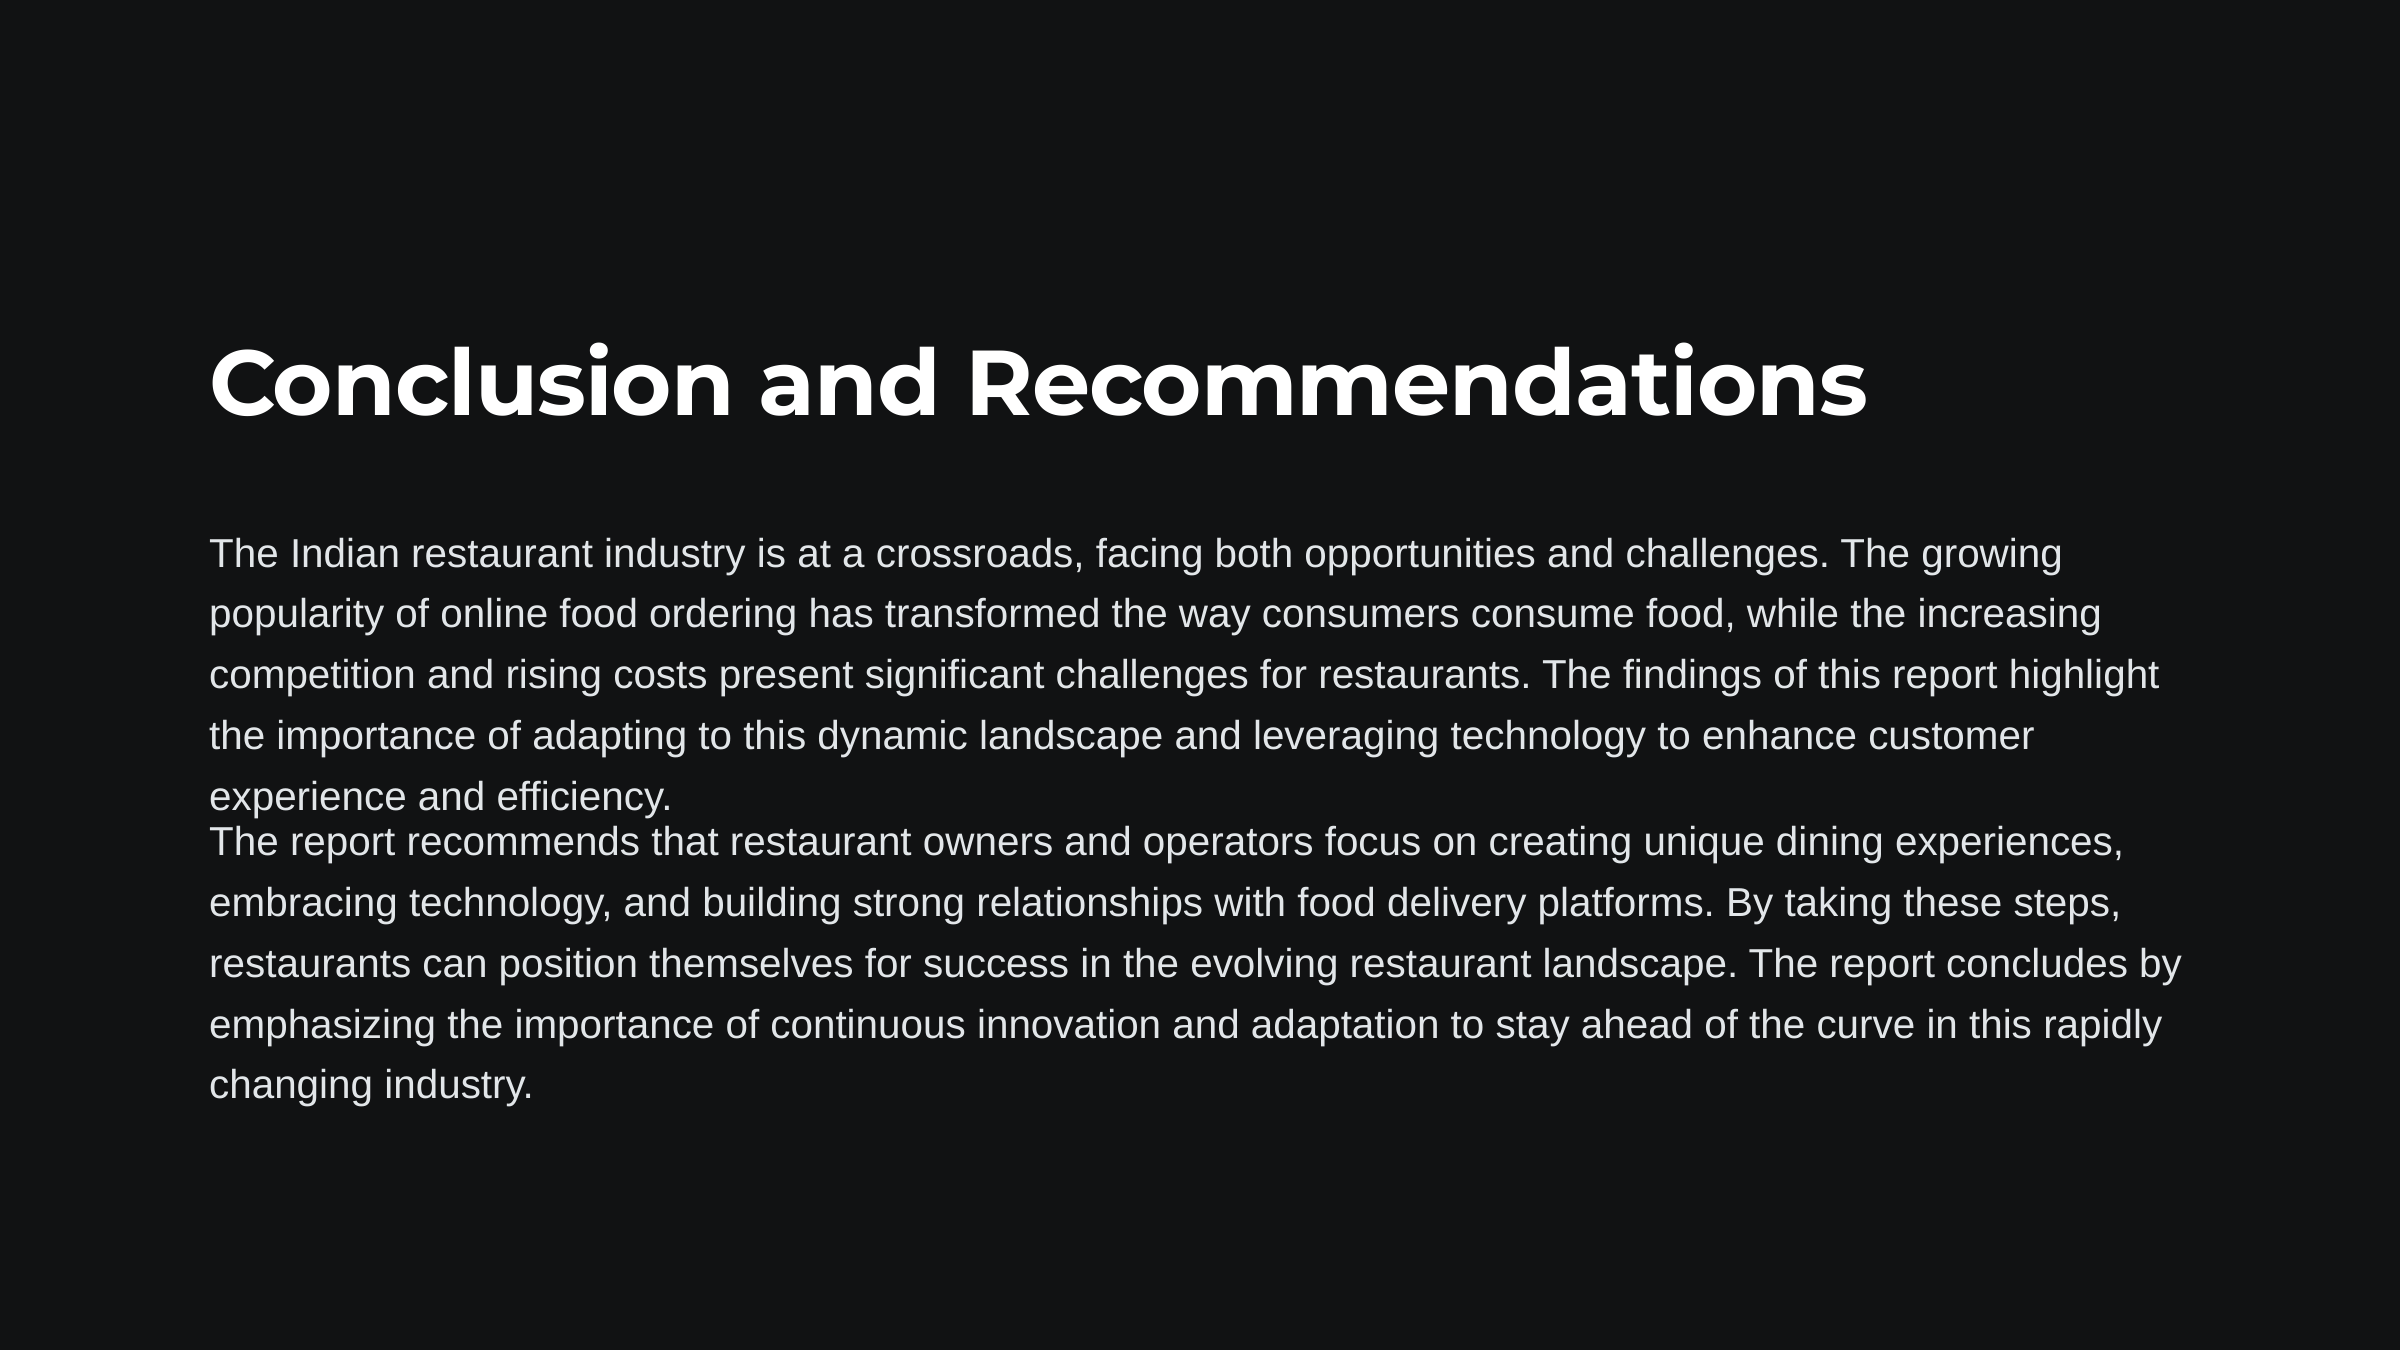

Conclusion and Recommendations
The Indian restaurant industry is at a crossroads, facing both opportunities and challenges. The growing popularity of online food ordering has transformed the way consumers consume food, while the increasing competition and rising costs present significant challenges for restaurants. The findings of this report highlight the importance of adapting to this dynamic landscape and leveraging technology to enhance customer experience and efficiency.
The report recommends that restaurant owners and operators focus on creating unique dining experiences, embracing technology, and building strong relationships with food delivery platforms. By taking these steps, restaurants can position themselves for success in the evolving restaurant landscape. The report concludes by emphasizing the importance of continuous innovation and adaptation to stay ahead of the curve in this rapidly changing industry.